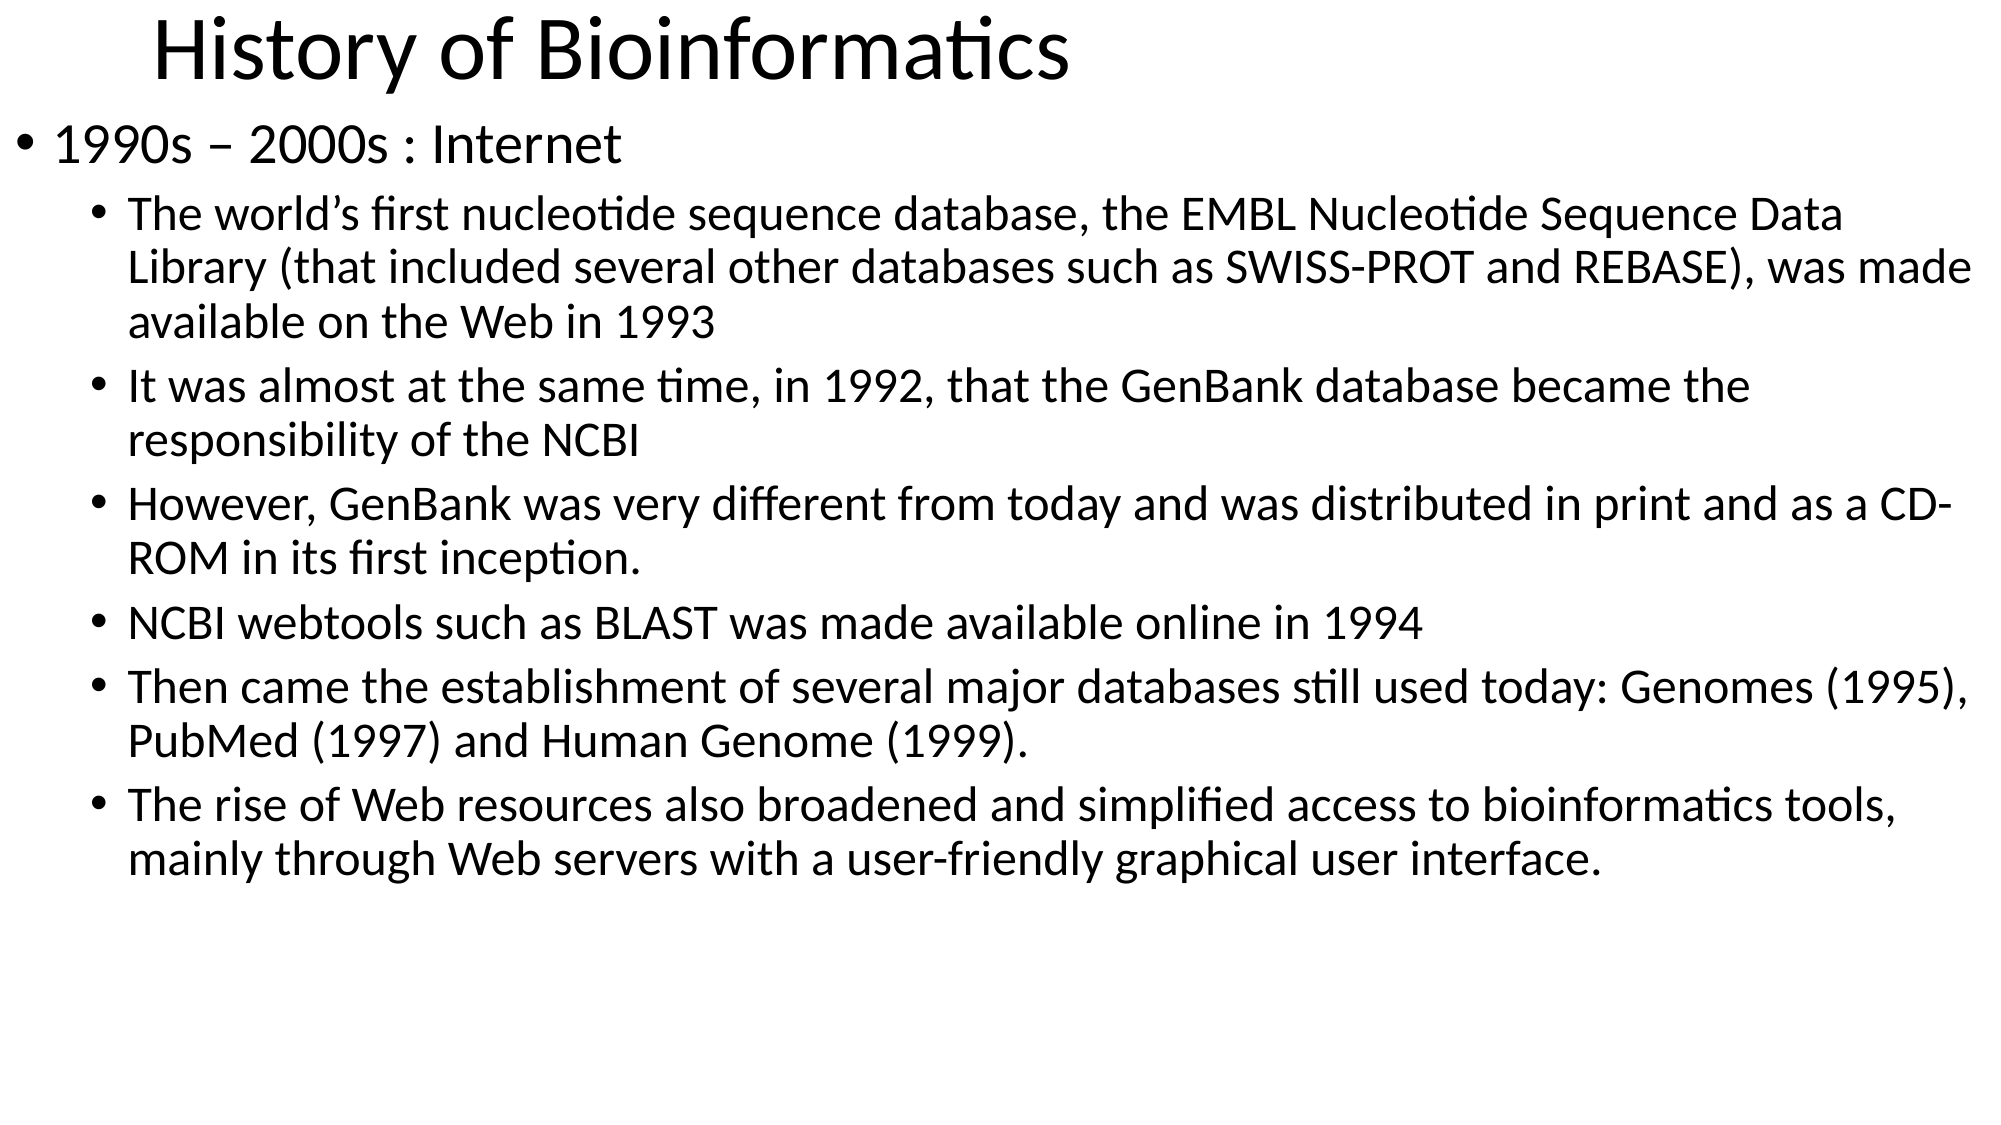

# History of Bioinformatics
1990s – 2000s : Internet
The world’s first nucleotide sequence database, the EMBL Nucleotide Sequence Data Library (that included several other databases such as SWISS-PROT and REBASE), was made available on the Web in 1993
It was almost at the same time, in 1992, that the GenBank database became the responsibility of the NCBI
However, GenBank was very different from today and was distributed in print and as a CD-ROM in its first inception.
NCBI webtools such as BLAST was made available online in 1994
Then came the establishment of several major databases still used today: Genomes (1995), PubMed (1997) and Human Genome (1999).
The rise of Web resources also broadened and simplified access to bioinformatics tools, mainly through Web servers with a user-friendly graphical user interface.